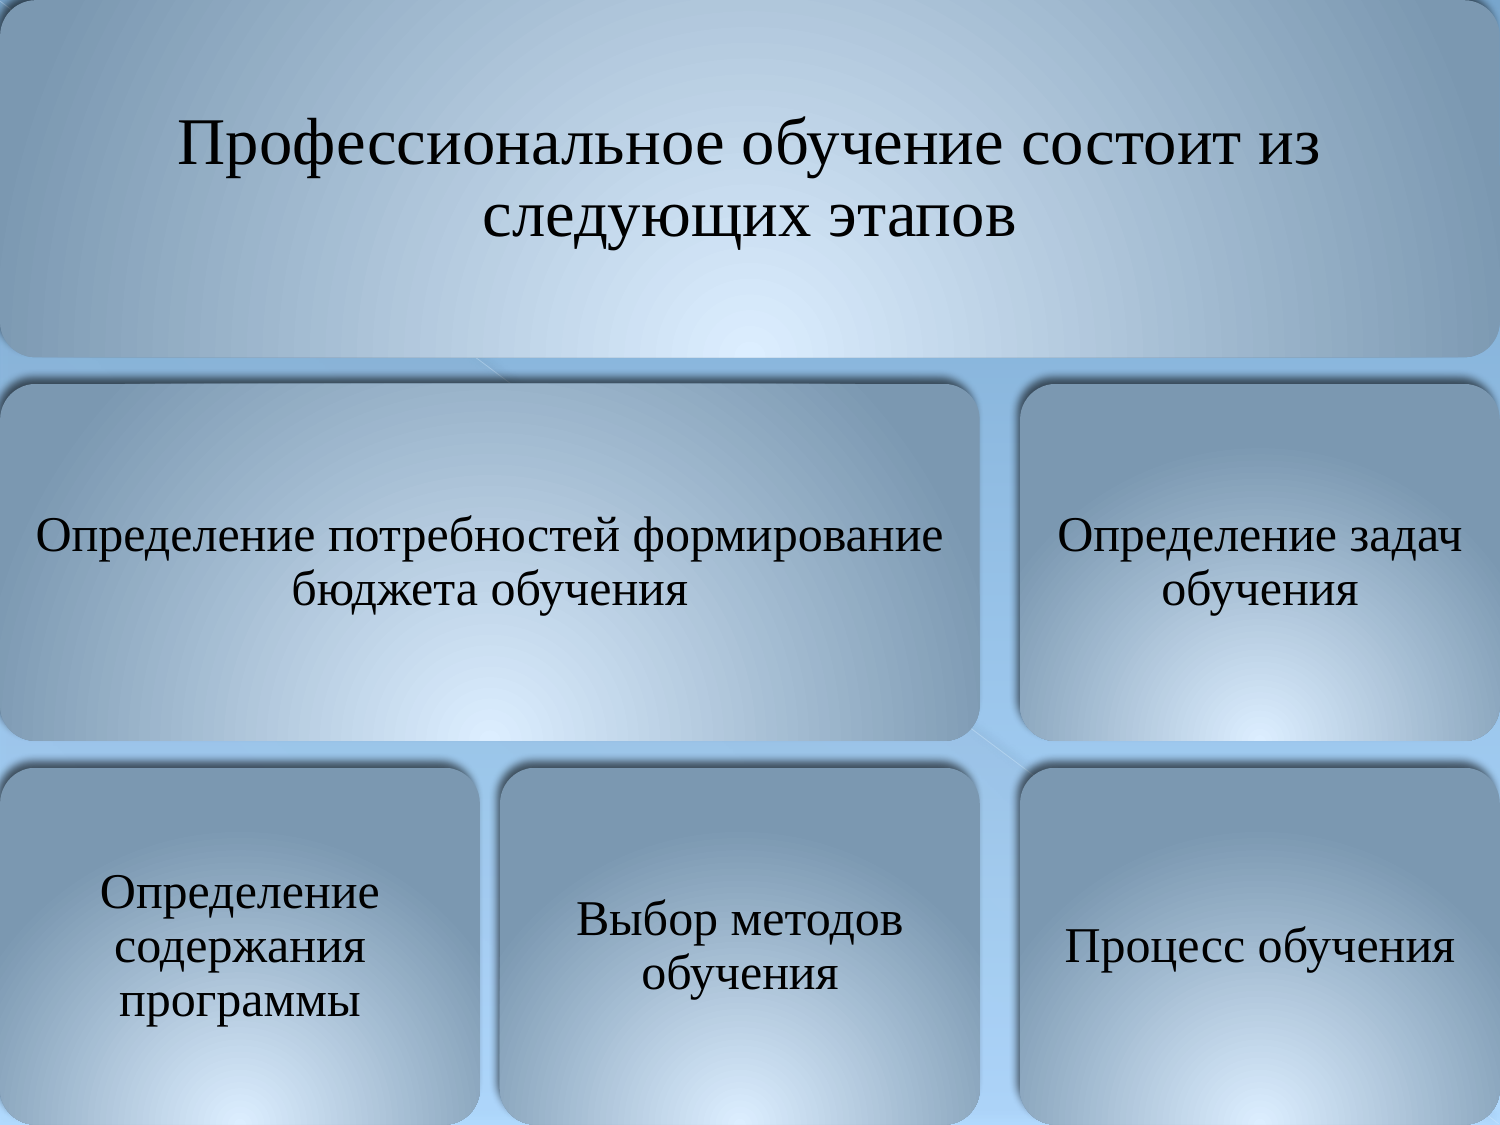

Профессиональное обучение состоит из следующих этапов
Определение потребностей формирование бюджета обучения
Определение содержания программы
Выбор методов обучения
Определение задач обучения
Процесс обучения